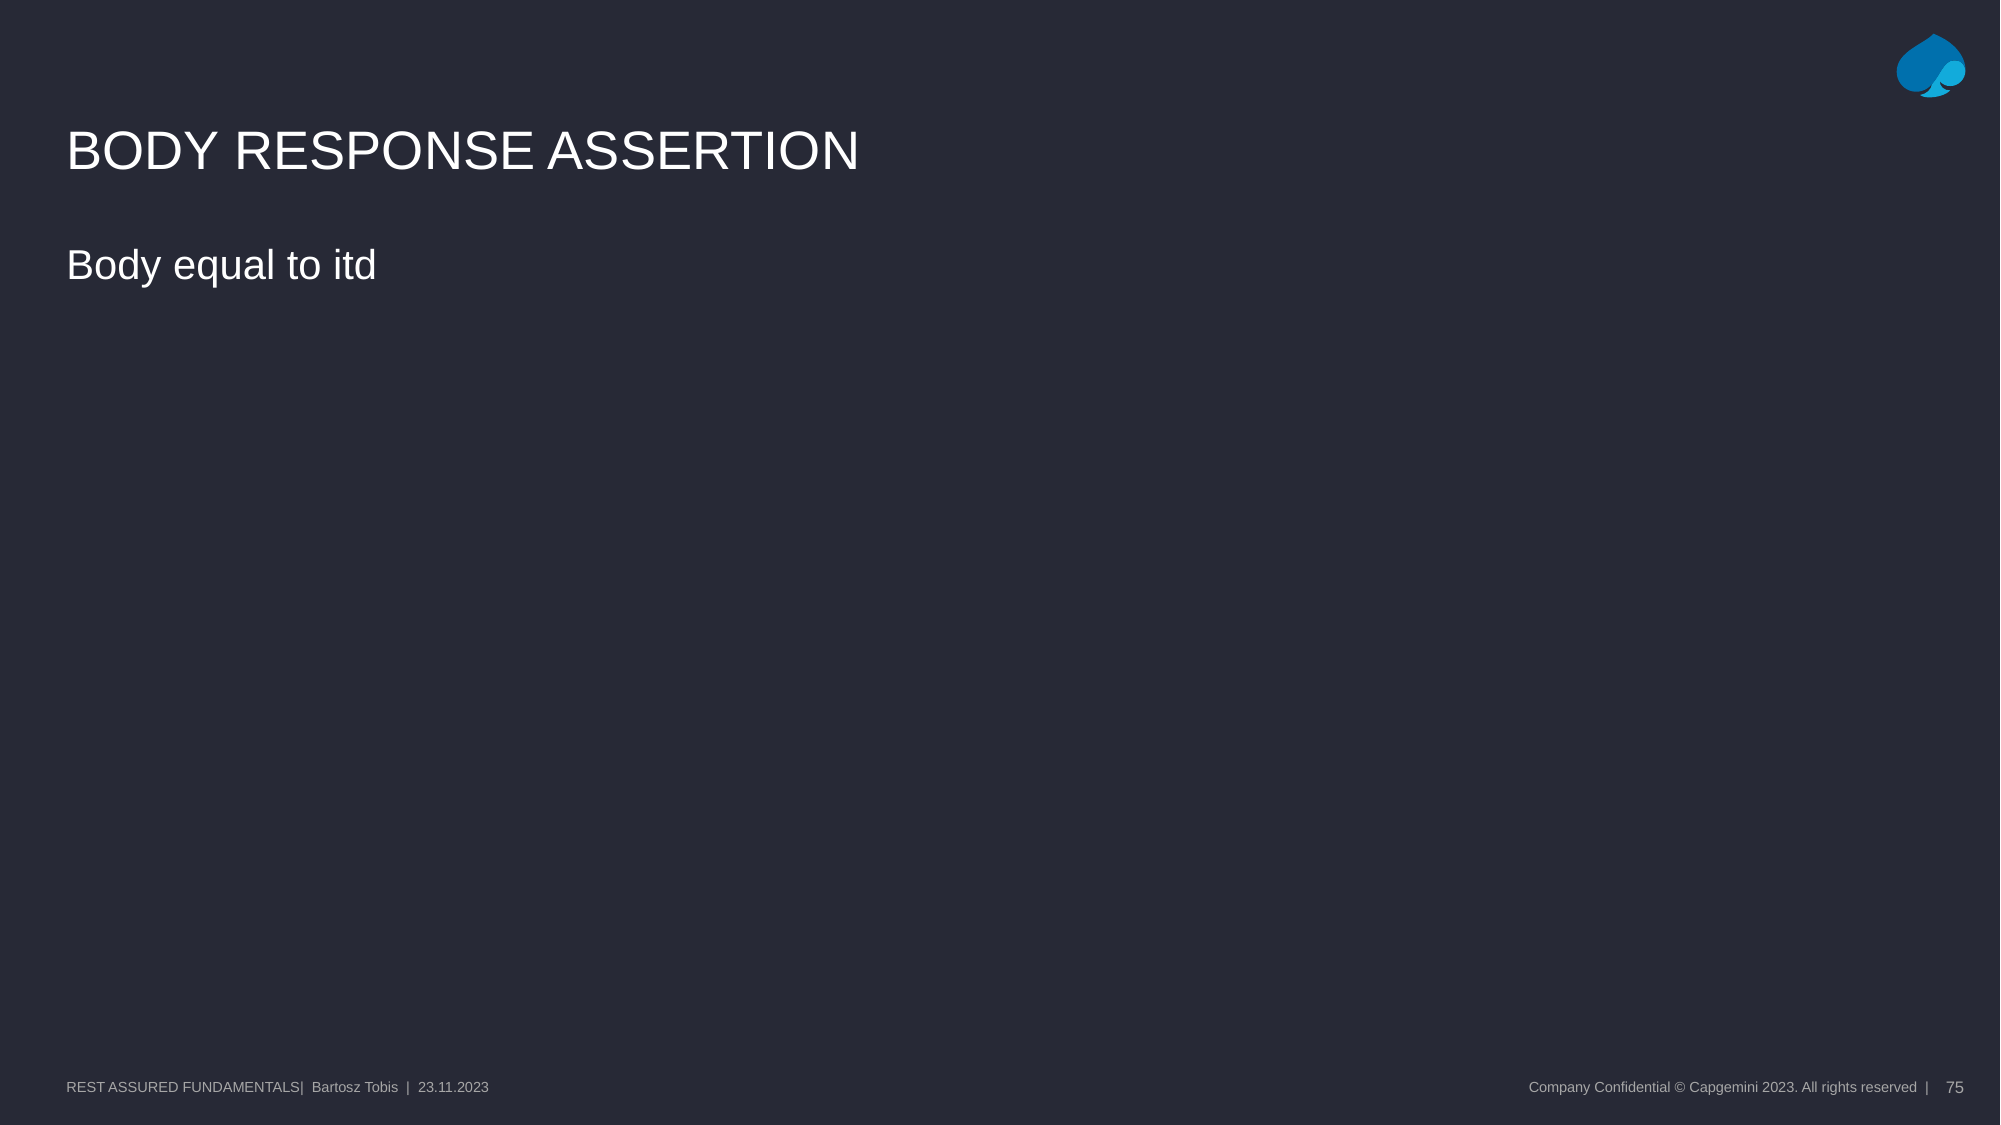

# Body response assertion
Body equal to itd